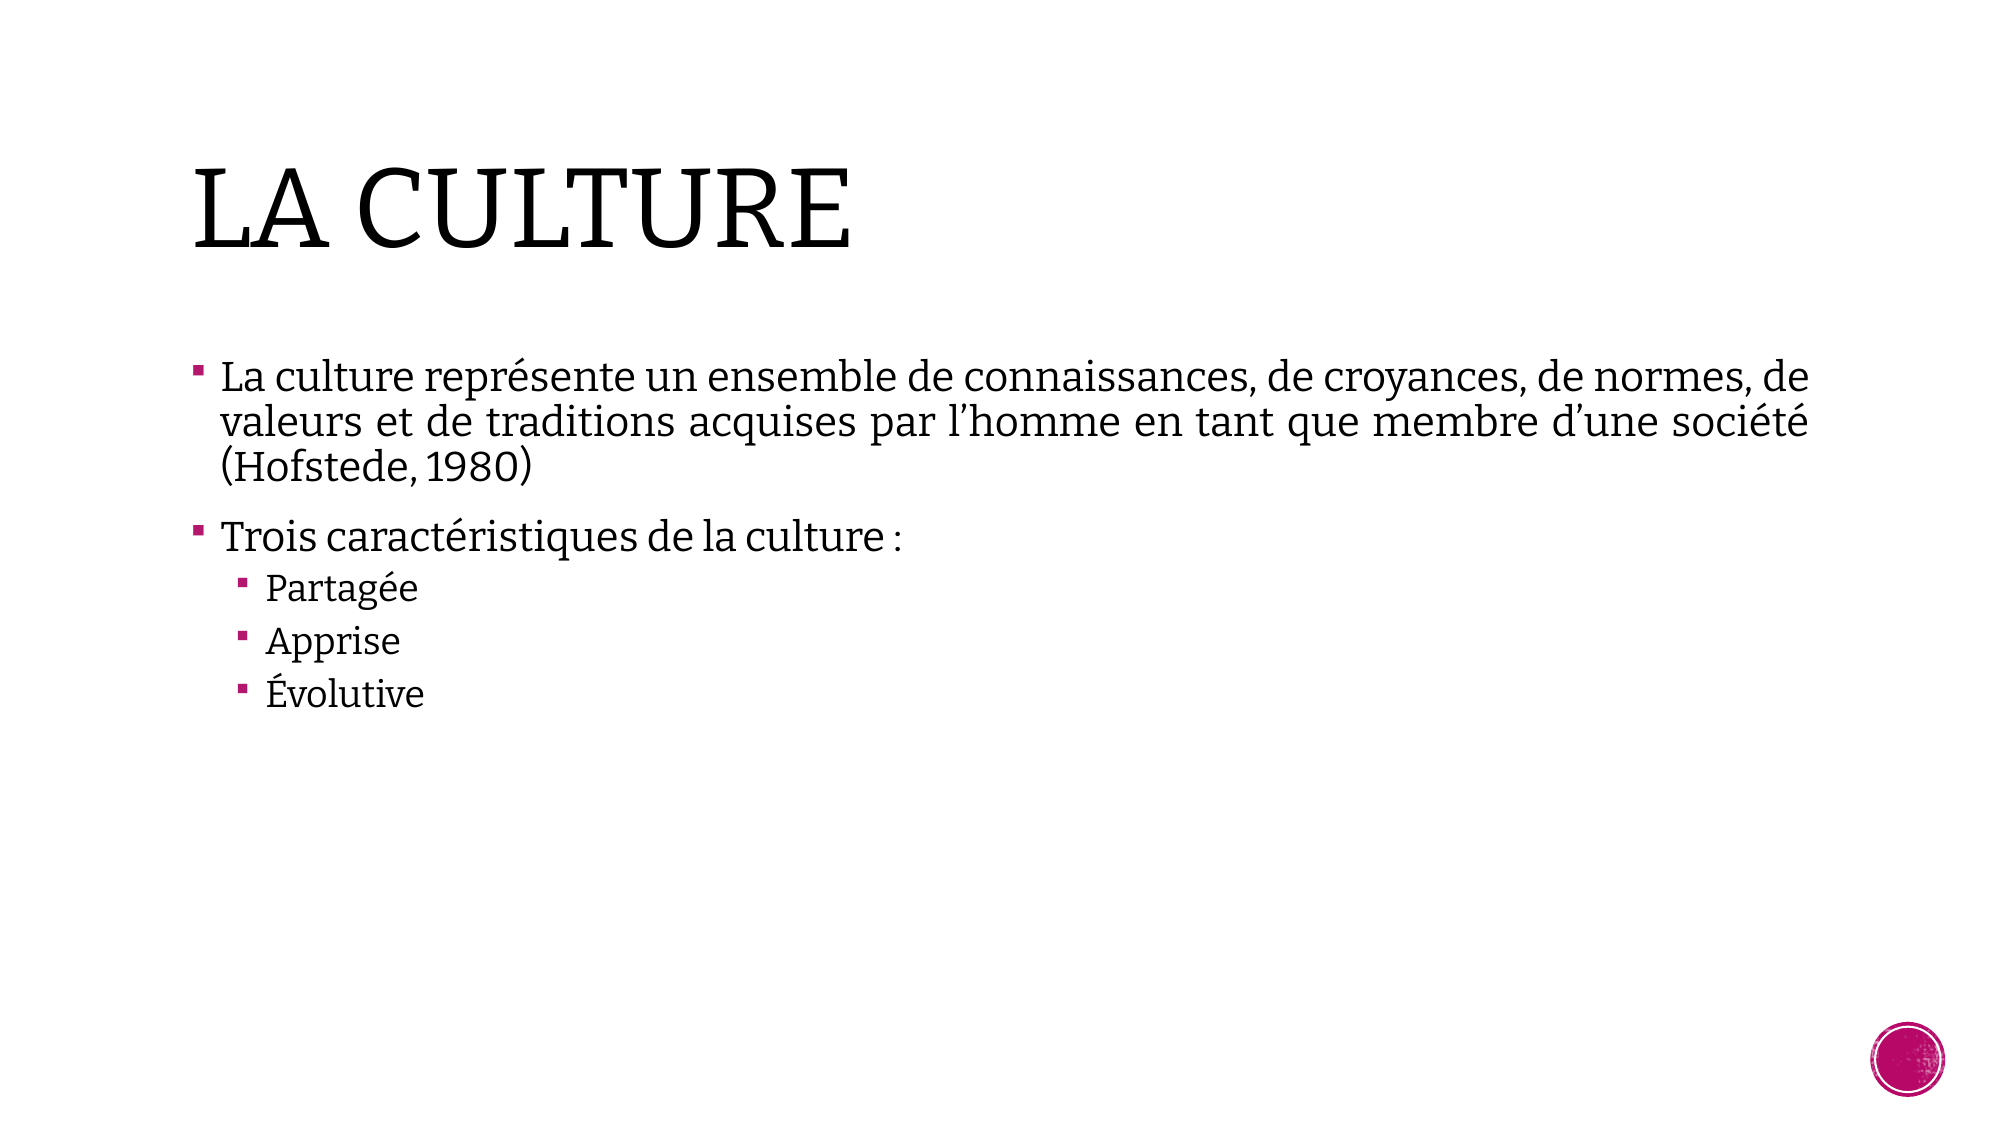

# La culture
La culture représente un ensemble de connaissances, de croyances, de normes, de valeurs et de traditions acquises par l’homme en tant que membre d’une société (Hofstede, 1980)
Trois caractéristiques de la culture :
Partagée
Apprise
Évolutive